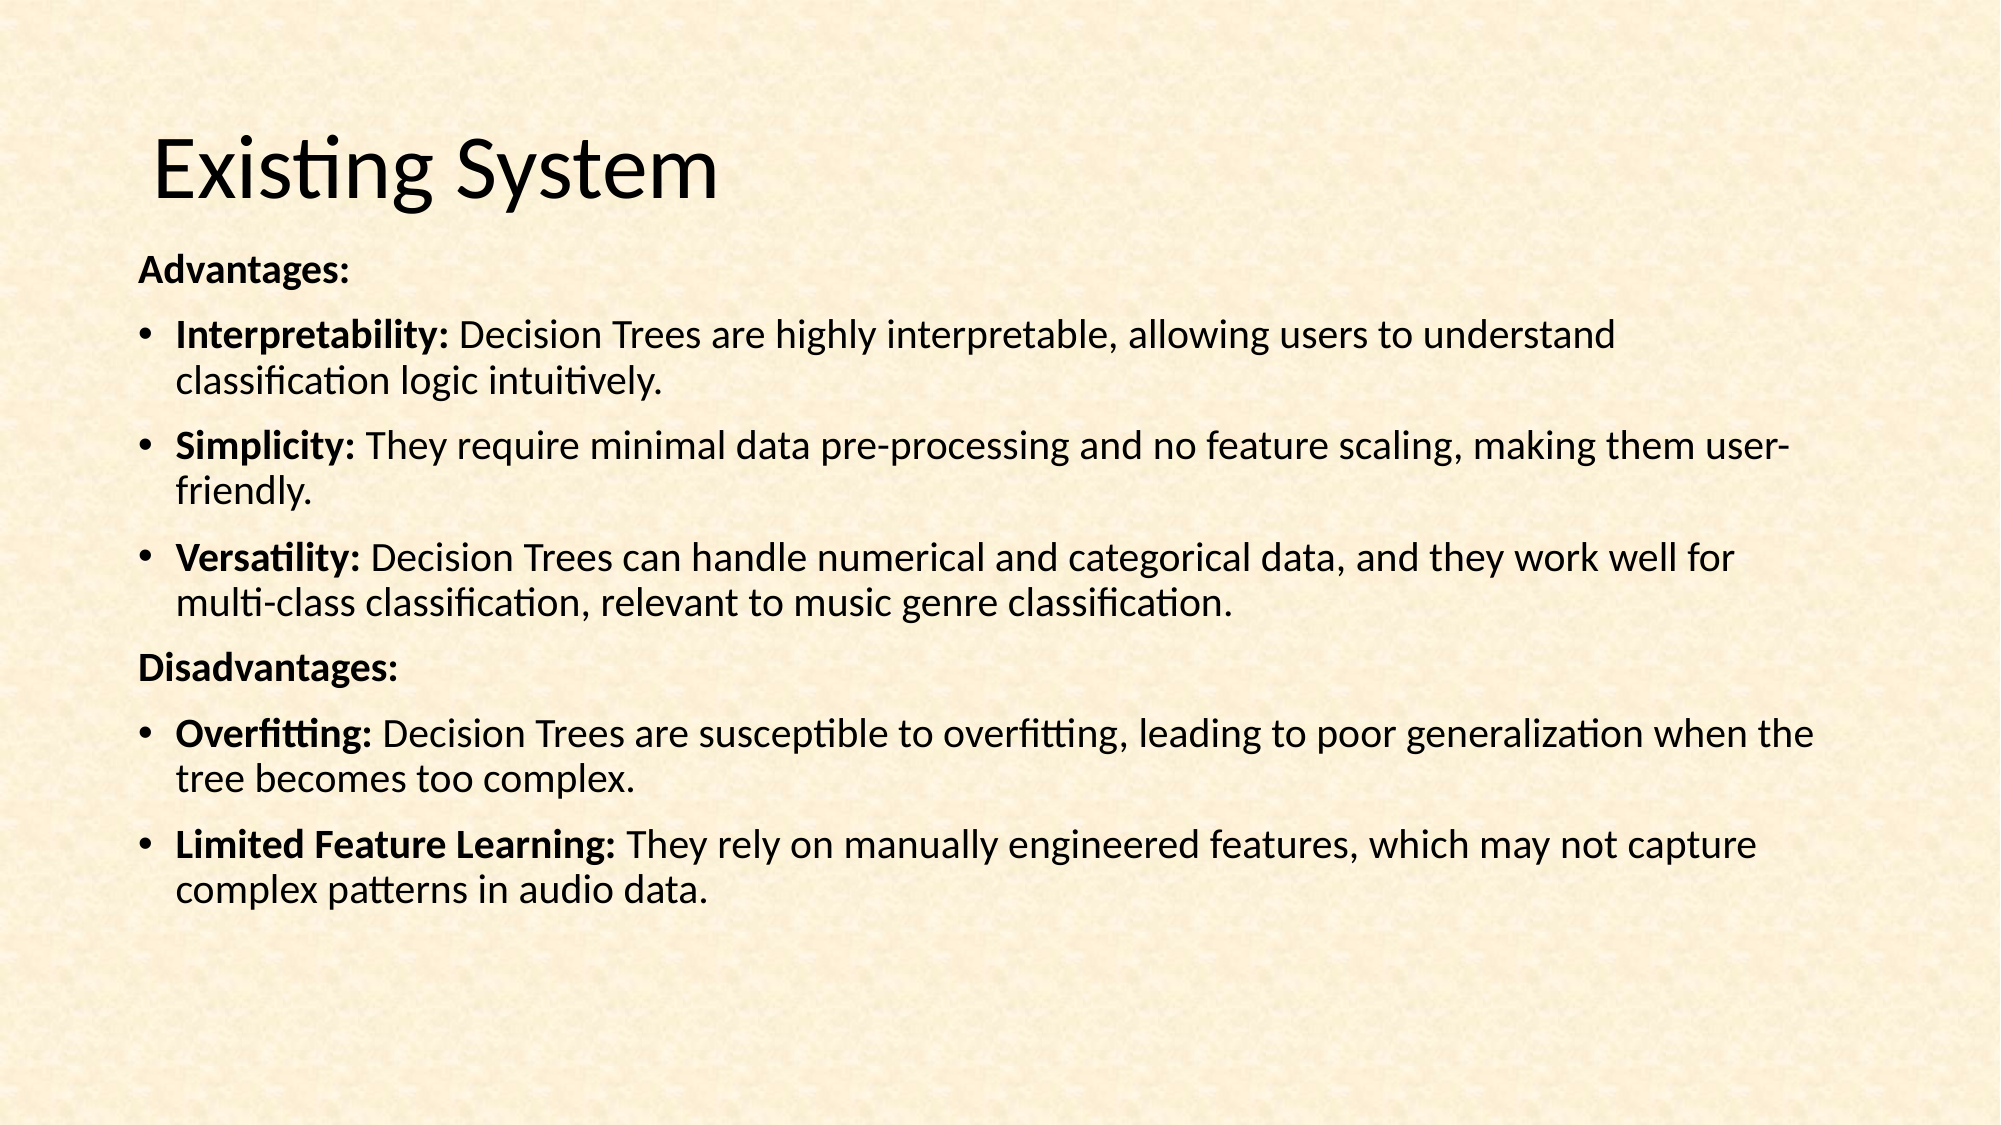

# Existing System
Advantages:
Interpretability: Decision Trees are highly interpretable, allowing users to understand classification logic intuitively.
Simplicity: They require minimal data pre-processing and no feature scaling, making them user-friendly.
Versatility: Decision Trees can handle numerical and categorical data, and they work well for multi-class classification, relevant to music genre classification.
Disadvantages:
Overfitting: Decision Trees are susceptible to overfitting, leading to poor generalization when the tree becomes too complex.
Limited Feature Learning: They rely on manually engineered features, which may not capture complex patterns in audio data.